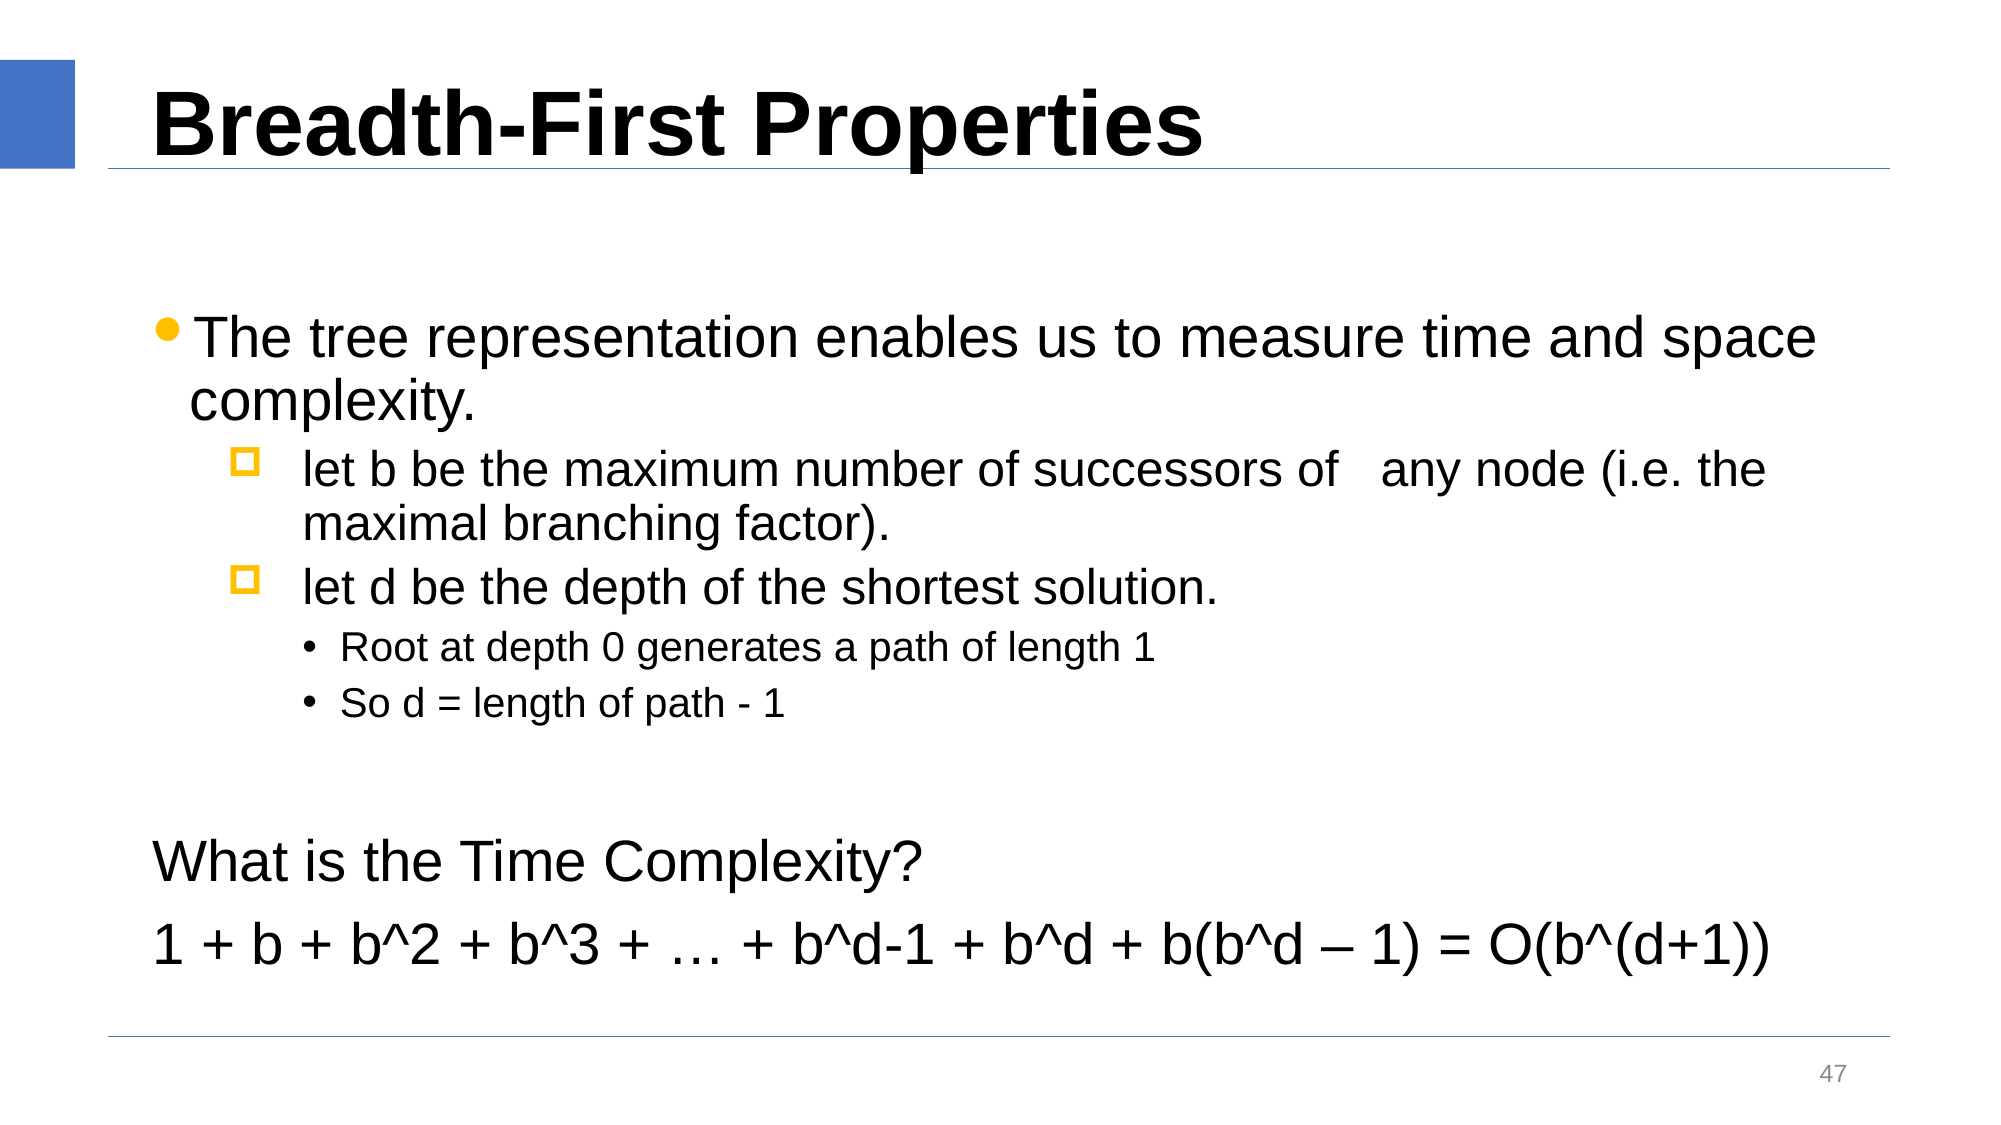

# Breadth‐First Properties
The tree representation enables us to measure time and space complexity.
let b be the maximum number of successors of   any node (i.e. the maximal branching factor).
let d be the depth of the shortest solution.
Root at depth 0 generates a path of length 1
So d = length of path ‐ 1

What is the Time Complexity?
1 + b + b^2 + b^3 + … + b^d-1 + b^d + b(b^d – 1) = O(b^(d+1))
47